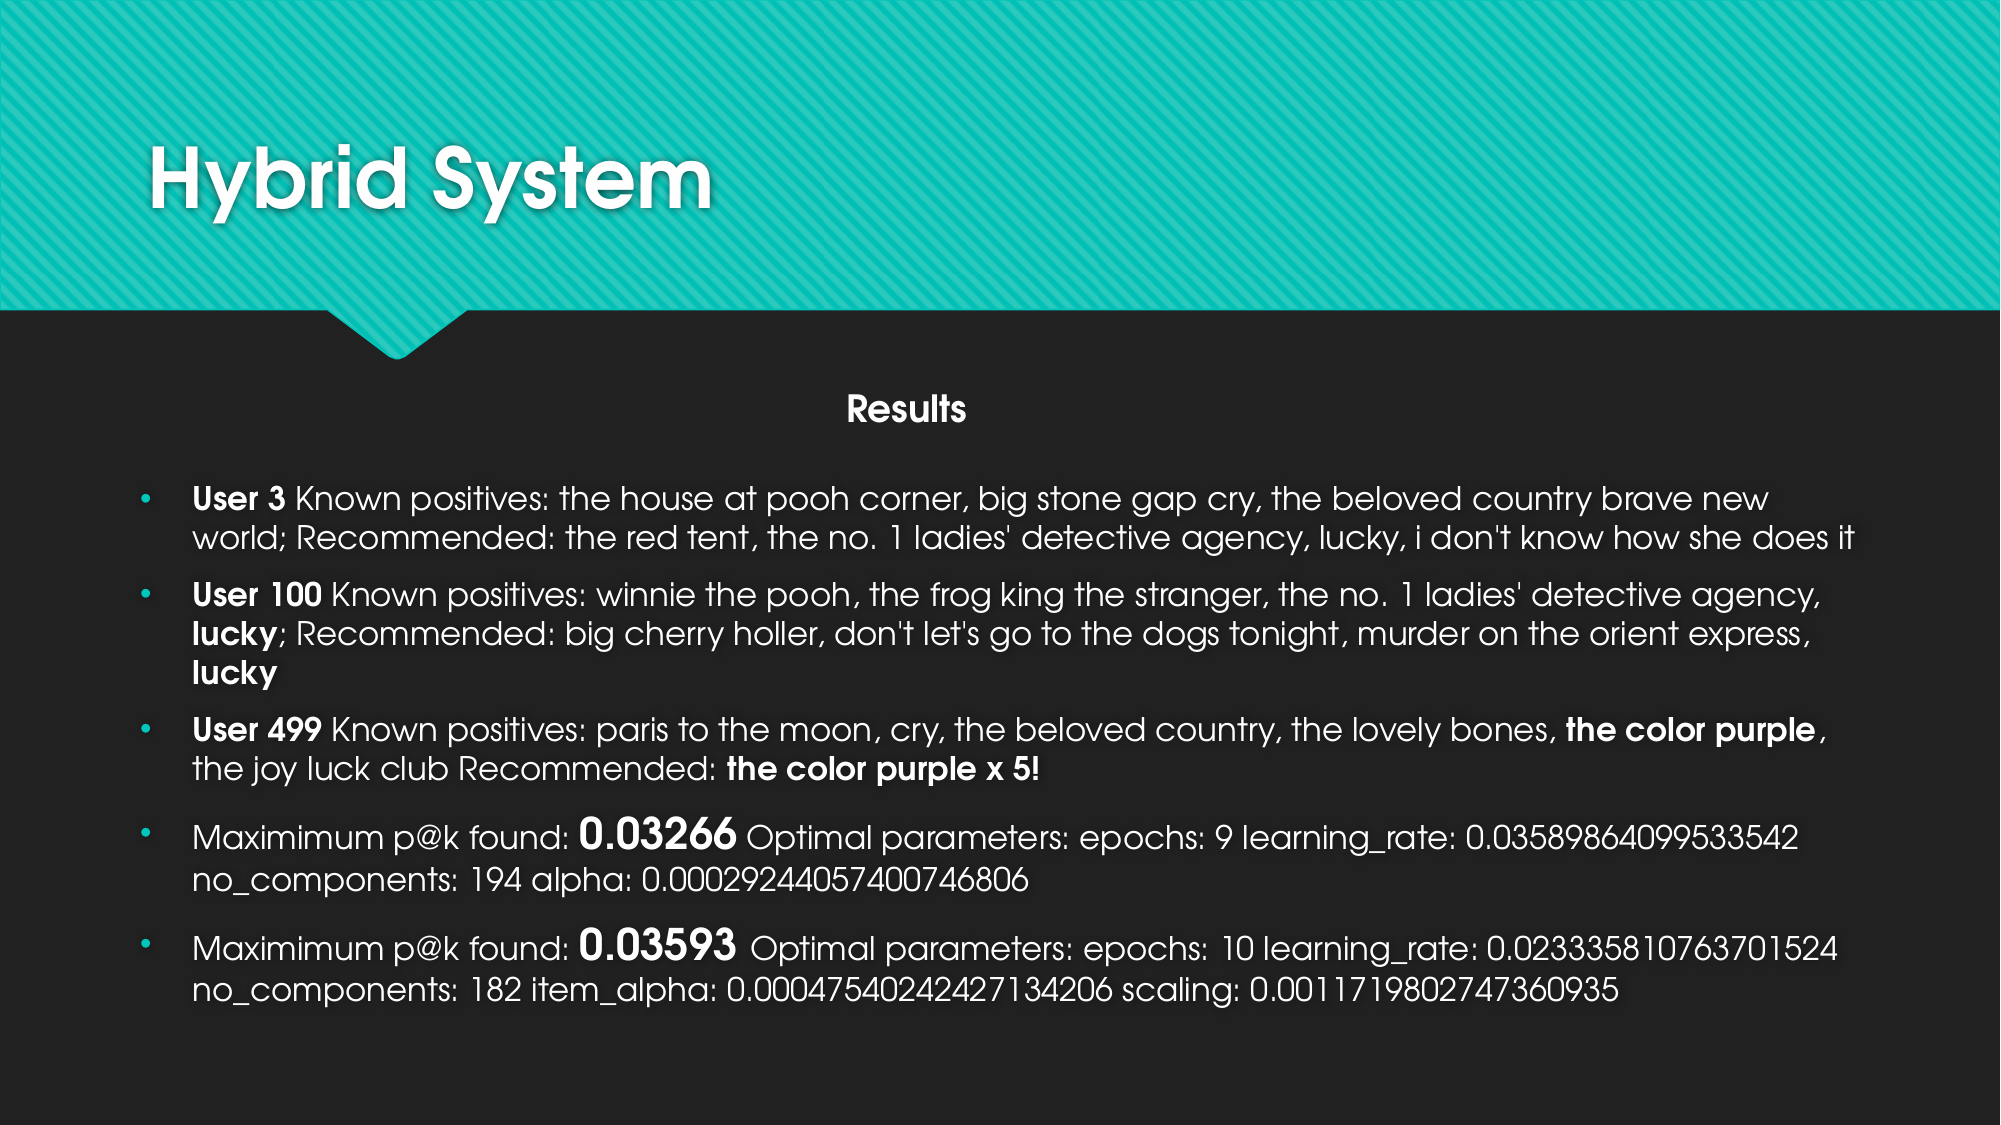

# Hybrid System
Results
User 3 Known positives: the house at pooh corner, big stone gap cry, the beloved country brave new world; Recommended: the red tent, the no. 1 ladies' detective agency, lucky, i don't know how she does it
User 100 Known positives: winnie the pooh, the frog king the stranger, the no. 1 ladies' detective agency, lucky; Recommended: big cherry holler, don't let's go to the dogs tonight, murder on the orient express, lucky
User 499 Known positives: paris to the moon, cry, the beloved country, the lovely bones, the color purple, the joy luck club Recommended: the color purple x 5!
Maximimum p@k found: 0.03266 Optimal parameters: epochs: 9 learning_rate: 0.03589864099533542 no_components: 194 alpha: 0.00029244057400746806
Maximimum p@k found: 0.03593 Optimal parameters: epochs: 10 learning_rate: 0.023335810763701524 no_components: 182 item_alpha: 0.00047540242427134206 scaling: 0.0011719802747360935